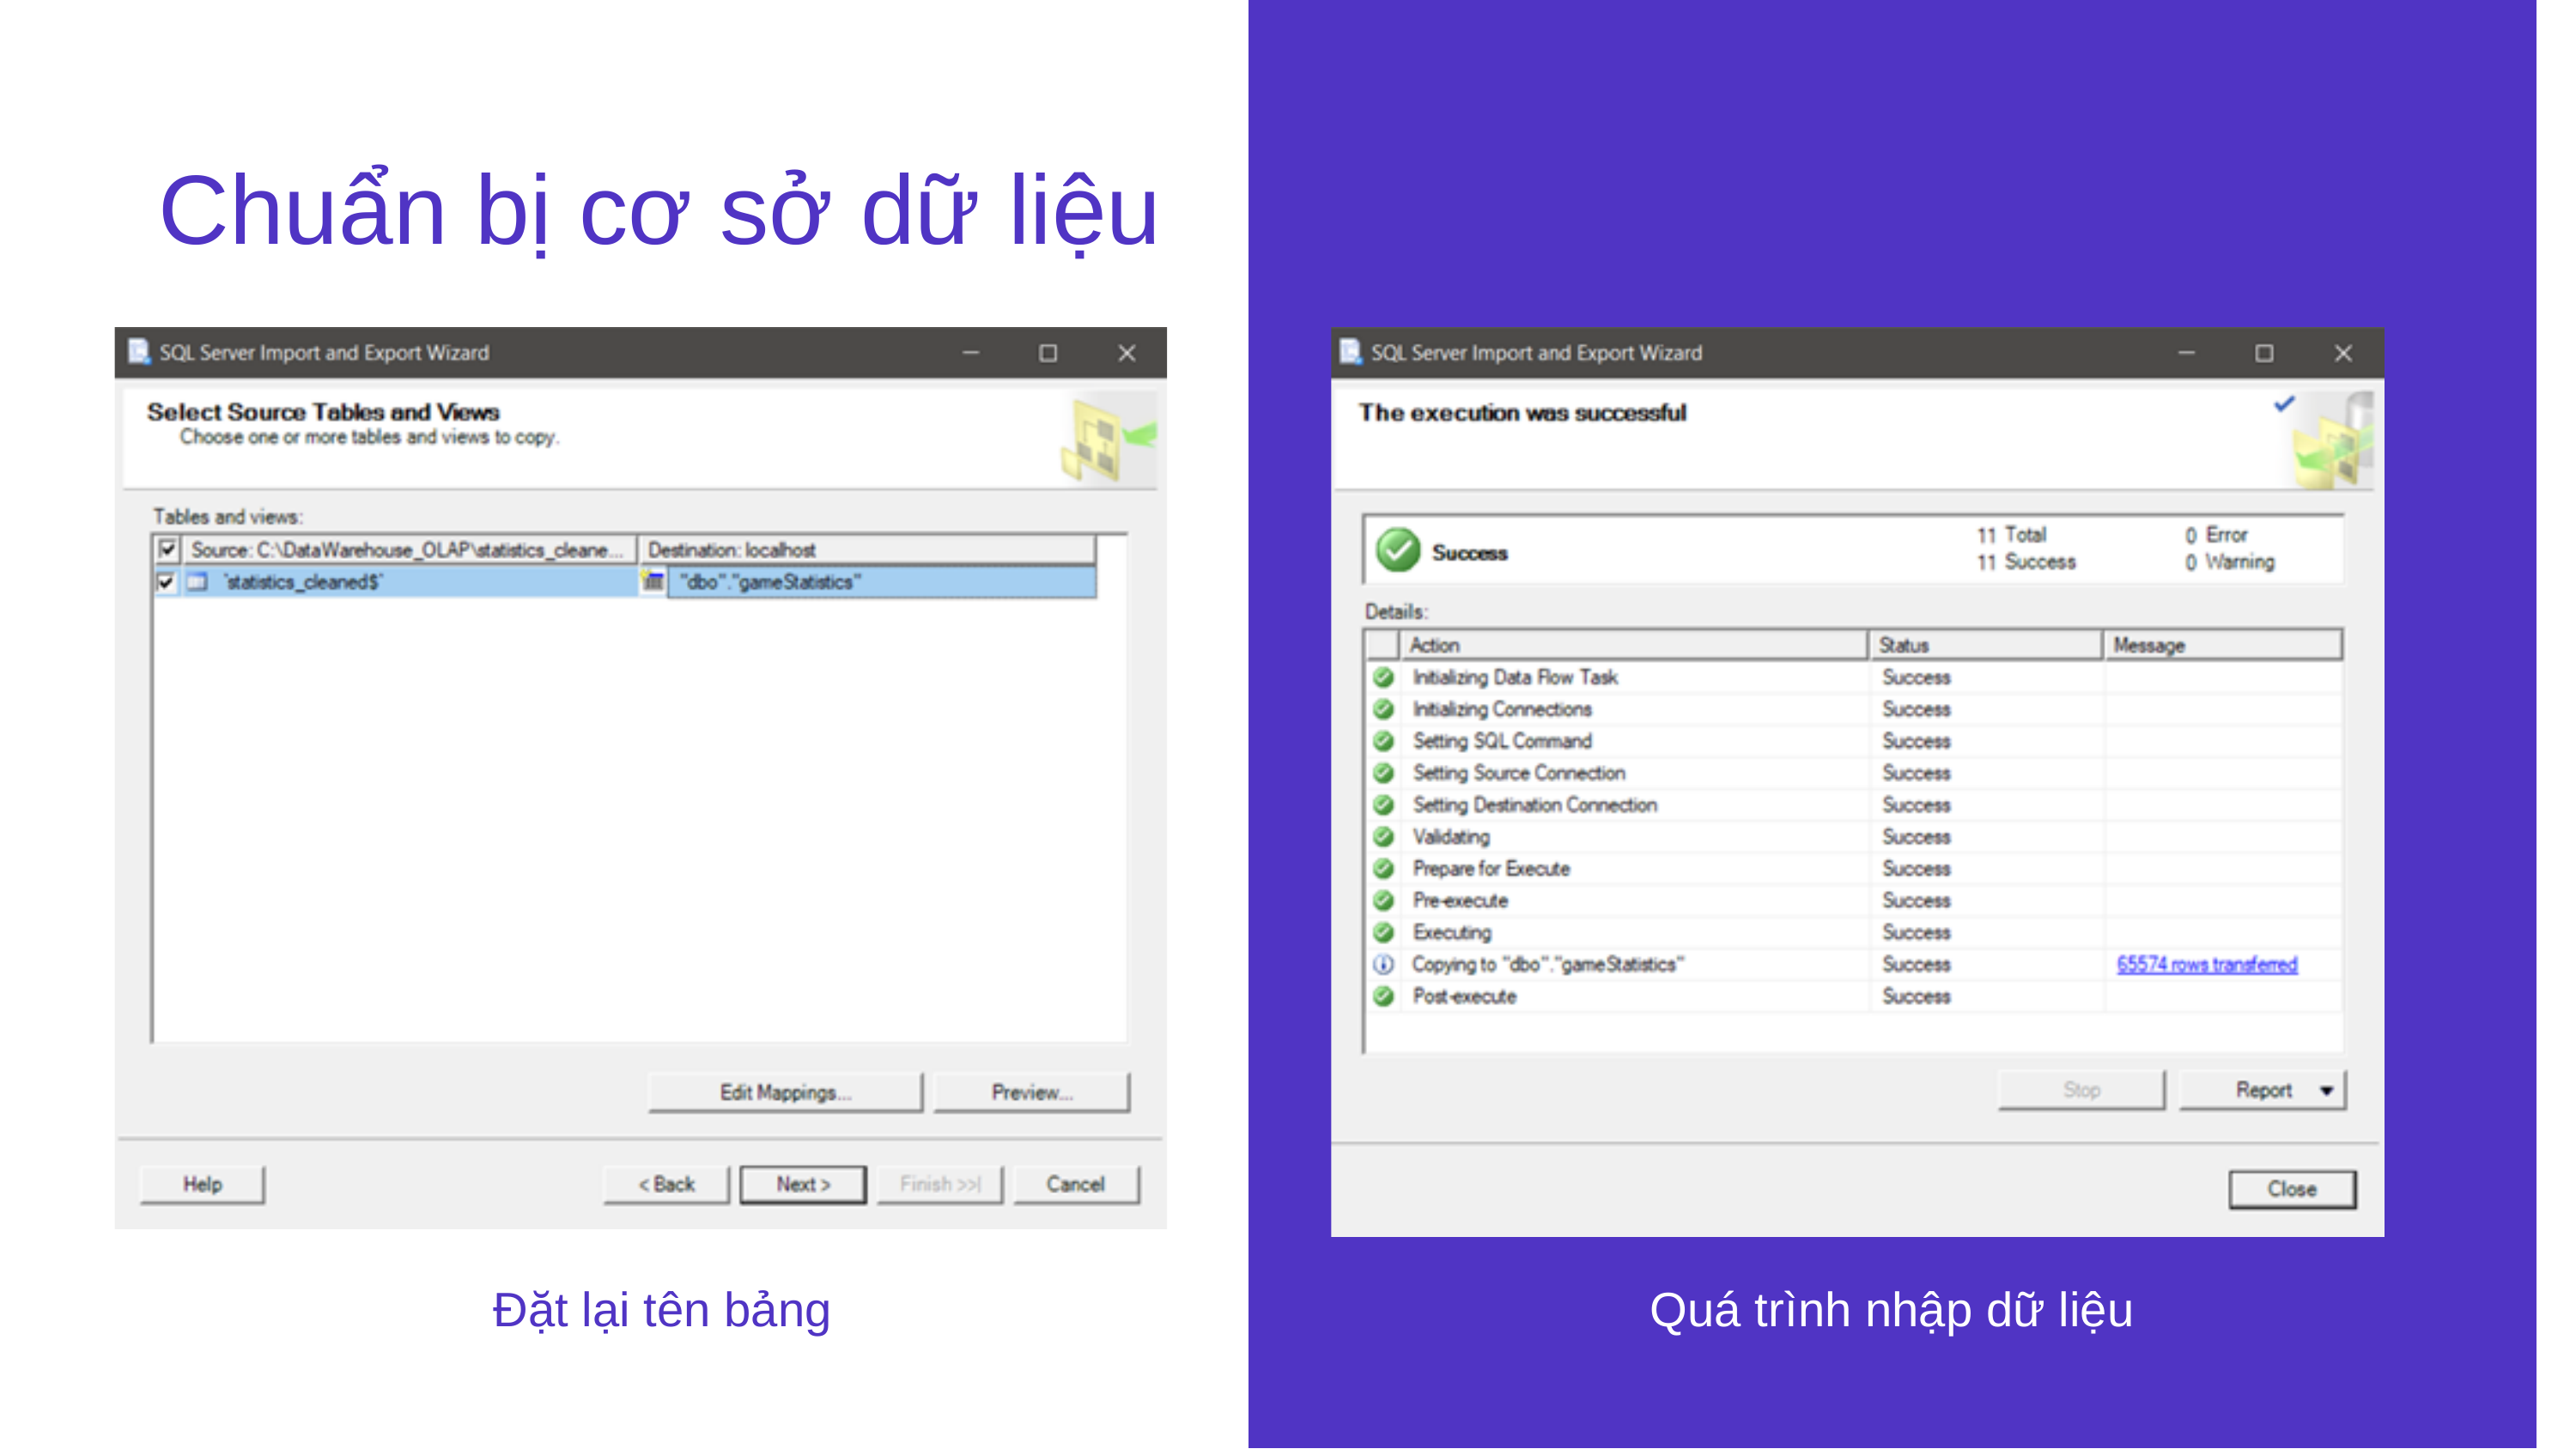

Chuẩn bị cơ sở dữ liệu

Đặt lại tên bảng
Quá trình nhập dữ liệu